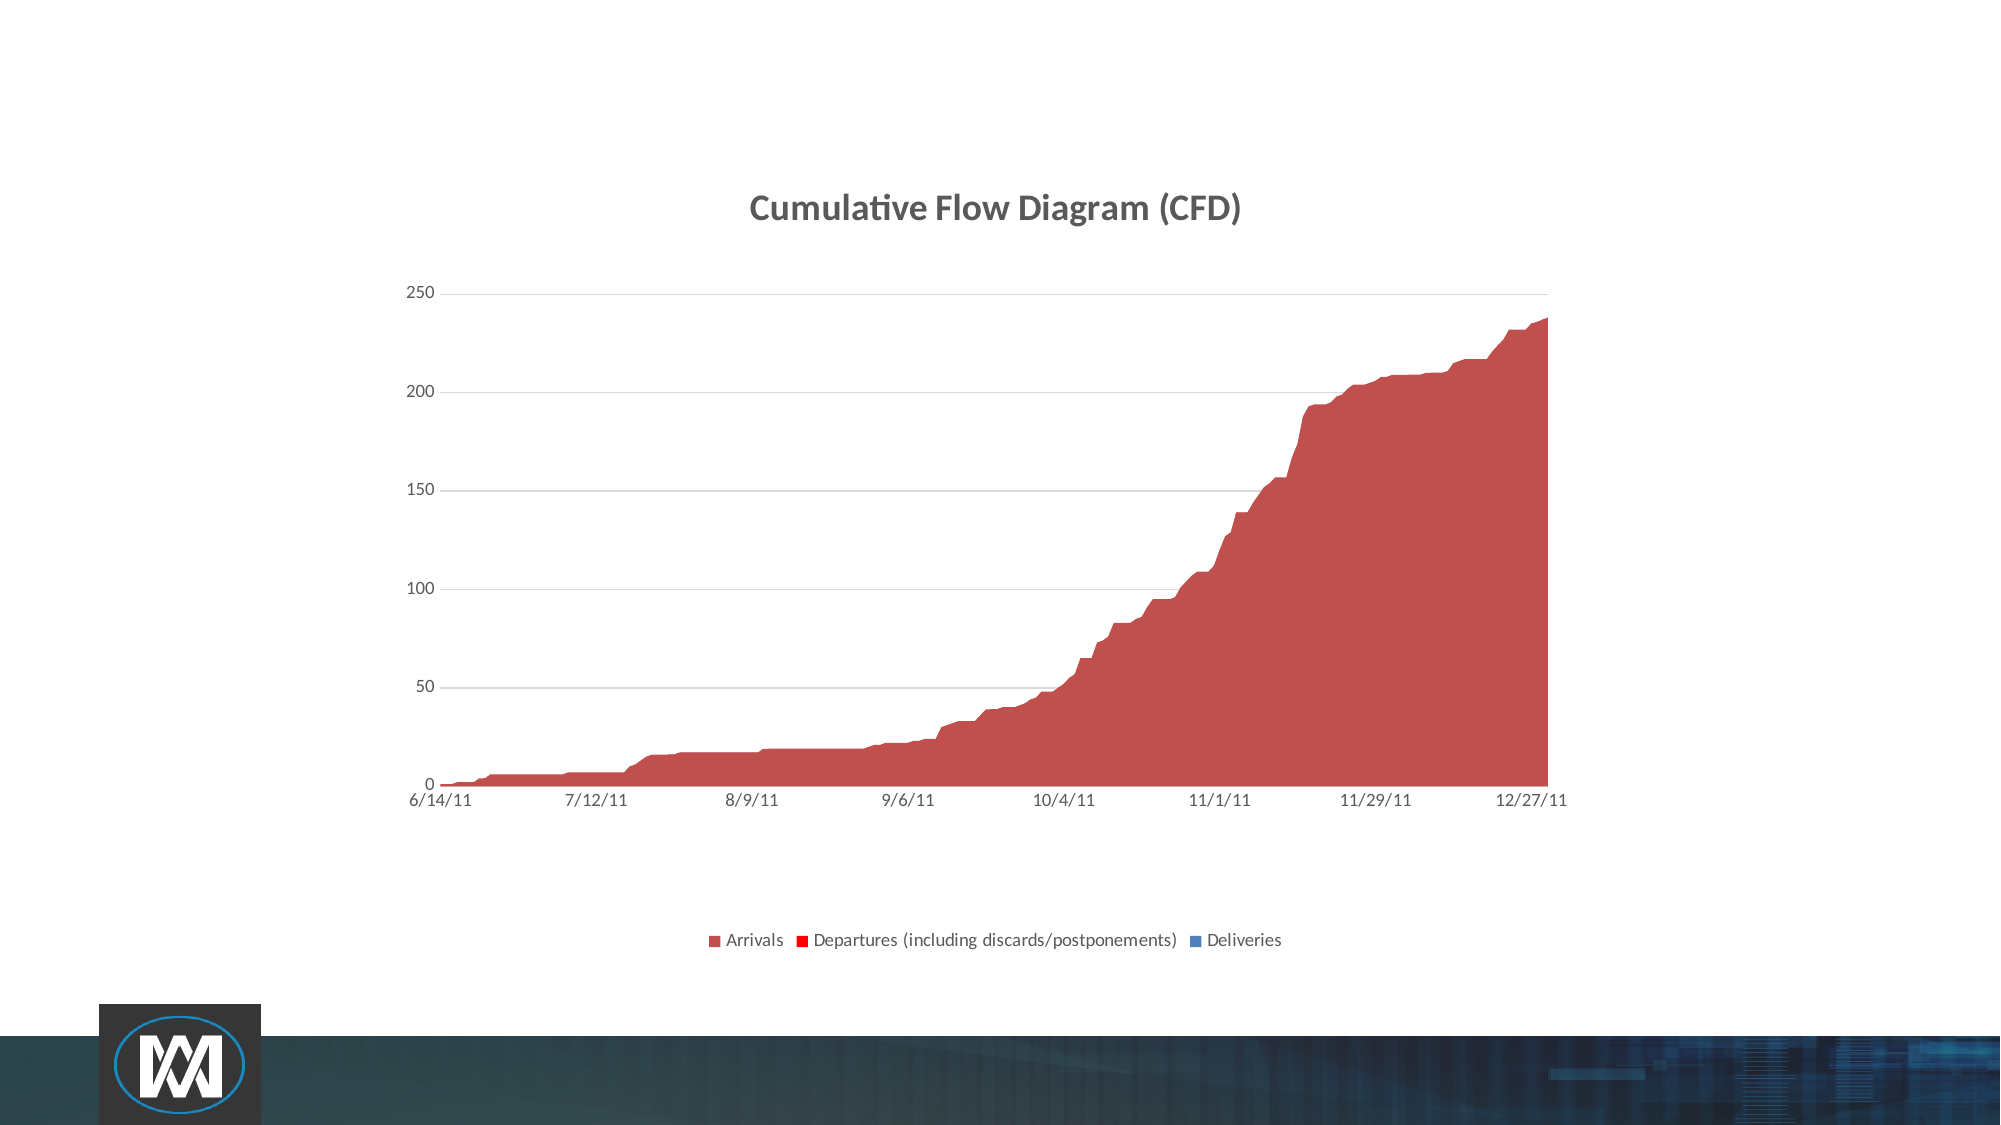

### Chart: Cumulative Flow Diagram (CFD)

| Category | Arrivals | Departures (including discards/postponements) | Deliveries |
|---|---|---|---|
| 40708 | 1.0 | 0.0 | 0.0 |
| 40709 | 1.0 | 0.0 | 0.0 |
| 40710 | 1.0 | 1.0 | 1.0 |
| 40711 | 2.0 | 1.0 | 1.0 |
| 40712 | 2.0 | 1.0 | 1.0 |
| 40713 | 2.0 | 1.0 | 1.0 |
| 40714 | 2.0 | 2.0 | 2.0 |
| 40715 | 4.0 | 3.0 | 3.0 |
| 40716 | 4.0 | 4.0 | 4.0 |
| 40717 | 6.0 | 4.0 | 4.0 |
| 40718 | 6.0 | 4.0 | 4.0 |
| 40719 | 6.0 | 4.0 | 4.0 |
| 40720 | 6.0 | 4.0 | 4.0 |
| 40721 | 6.0 | 4.0 | 4.0 |
| 40722 | 6.0 | 4.0 | 4.0 |
| 40723 | 6.0 | 4.0 | 4.0 |
| 40724 | 6.0 | 4.0 | 4.0 |
| 40725 | 6.0 | 4.0 | 4.0 |
| 40726 | 6.0 | 4.0 | 4.0 |
| 40727 | 6.0 | 4.0 | 4.0 |
| 40728 | 6.0 | 4.0 | 4.0 |
| 40729 | 6.0 | 4.0 | 4.0 |
| 40730 | 6.0 | 4.0 | 4.0 |
| 40731 | 7.0 | 4.0 | 4.0 |
| 40732 | 7.0 | 4.0 | 4.0 |
| 40733 | 7.0 | 4.0 | 4.0 |
| 40734 | 7.0 | 4.0 | 4.0 |
| 40735 | 7.0 | 4.0 | 4.0 |
| 40736 | 7.0 | 4.0 | 4.0 |
| 40737 | 7.0 | 5.0 | 5.0 |
| 40738 | 7.0 | 5.0 | 5.0 |
| 40739 | 7.0 | 5.0 | 5.0 |
| 40740 | 7.0 | 5.0 | 5.0 |
| 40741 | 7.0 | 5.0 | 5.0 |
| 40742 | 10.0 | 5.0 | 5.0 |
| 40743 | 11.0 | 6.0 | 6.0 |
| 40744 | 13.0 | 10.0 | 10.0 |
| 40745 | 15.0 | 13.0 | 13.0 |
| 40746 | 16.0 | 14.0 | 14.0 |
| 40747 | 16.0 | 14.0 | 14.0 |
| 40748 | 16.0 | 15.0 | 15.0 |
| 40749 | 16.0 | 16.0 | 16.0 |
| 40750 | 16.0 | 16.0 | 16.0 |
| 40751 | 17.0 | 17.0 | 17.0 |
| 40752 | 17.0 | 17.0 | 17.0 |
| 40753 | 17.0 | 17.0 | 17.0 |
| 40754 | 17.0 | 17.0 | 17.0 |
| 40755 | 17.0 | 17.0 | 17.0 |
| 40756 | 17.0 | 17.0 | 17.0 |
| 40757 | 17.0 | 17.0 | 17.0 |
| 40758 | 17.0 | 17.0 | 17.0 |
| 40759 | 17.0 | 17.0 | 17.0 |
| 40760 | 17.0 | 17.0 | 17.0 |
| 40761 | 17.0 | 17.0 | 17.0 |
| 40762 | 17.0 | 17.0 | 17.0 |
| 40763 | 17.0 | 17.0 | 17.0 |
| 40764 | 17.0 | 17.0 | 17.0 |
| 40765 | 17.0 | 17.0 | 17.0 |
| 40766 | 19.0 | 17.0 | 17.0 |
| 40767 | 19.0 | 19.0 | 19.0 |
| 40768 | 19.0 | 19.0 | 19.0 |
| 40769 | 19.0 | 19.0 | 19.0 |
| 40770 | 19.0 | 19.0 | 19.0 |
| 40771 | 19.0 | 19.0 | 19.0 |
| 40772 | 19.0 | 19.0 | 19.0 |
| 40773 | 19.0 | 19.0 | 19.0 |
| 40774 | 19.0 | 19.0 | 19.0 |
| 40775 | 19.0 | 19.0 | 19.0 |
| 40776 | 19.0 | 19.0 | 19.0 |
| 40777 | 19.0 | 19.0 | 19.0 |
| 40778 | 19.0 | 19.0 | 19.0 |
| 40779 | 19.0 | 19.0 | 19.0 |
| 40780 | 19.0 | 19.0 | 19.0 |
| 40781 | 19.0 | 19.0 | 19.0 |
| 40782 | 19.0 | 19.0 | 19.0 |
| 40783 | 19.0 | 19.0 | 19.0 |
| 40784 | 19.0 | 19.0 | 19.0 |
| 40785 | 20.0 | 19.0 | 19.0 |
| 40786 | 21.0 | 20.0 | 20.0 |
| 40787 | 21.0 | 20.0 | 20.0 |
| 40788 | 22.0 | 20.0 | 20.0 |
| 40789 | 22.0 | 20.0 | 20.0 |
| 40790 | 22.0 | 20.0 | 20.0 |
| 40791 | 22.0 | 21.0 | 21.0 |
| 40792 | 22.0 | 22.0 | 22.0 |
| 40793 | 23.0 | 22.0 | 22.0 |
| 40794 | 23.0 | 22.0 | 22.0 |
| 40795 | 24.0 | 23.0 | 23.0 |
| 40796 | 24.0 | 23.0 | 23.0 |
| 40797 | 24.0 | 23.0 | 23.0 |
| 40798 | 30.0 | 27.0 | 27.0 |
| 40799 | 31.0 | 29.0 | 29.0 |
| 40800 | 32.0 | 29.0 | 29.0 |
| 40801 | 33.0 | 31.0 | 31.0 |
| 40802 | 33.0 | 32.0 | 32.0 |
| 40803 | 33.0 | 32.0 | 32.0 |
| 40804 | 33.0 | 33.0 | 33.0 |
| 40805 | 36.0 | 33.0 | 33.0 |
| 40806 | 39.0 | 38.0 | 38.0 |
| 40807 | 39.0 | 39.0 | 39.0 |
| 40808 | 39.0 | 39.0 | 39.0 |
| 40809 | 40.0 | 40.0 | 40.0 |
| 40810 | 40.0 | 40.0 | 40.0 |
| 40811 | 40.0 | 40.0 | 40.0 |
| 40812 | 41.0 | 40.0 | 40.0 |
| 40813 | 42.0 | 42.0 | 42.0 |
| 40814 | 44.0 | 42.0 | 42.0 |
| 40815 | 45.0 | 42.0 | 42.0 |
| 40816 | 48.0 | 45.0 | 45.0 |
| 40817 | 48.0 | 45.0 | 45.0 |
| 40818 | 48.0 | 45.0 | 45.0 |
| 40819 | 50.0 | 50.0 | 50.0 |
| 40820 | 52.0 | 51.0 | 51.0 |
| 40821 | 55.0 | 53.0 | 53.0 |
| 40822 | 57.0 | 56.0 | 56.0 |
| 40823 | 65.0 | 63.0 | 63.0 |
| 40824 | 65.0 | 63.0 | 63.0 |
| 40825 | 65.0 | 63.0 | 63.0 |
| 40826 | 73.0 | 70.0 | 70.0 |
| 40827 | 74.0 | 70.0 | 70.0 |
| 40828 | 76.0 | 74.0 | 74.0 |
| 40829 | 83.0 | 81.0 | 81.0 |
| 40830 | 83.0 | 81.0 | 81.0 |
| 40831 | 83.0 | 81.0 | 81.0 |
| 40832 | 83.0 | 81.0 | 81.0 |
| 40833 | 85.0 | 84.0 | 84.0 |
| 40834 | 86.0 | 85.0 | 85.0 |
| 40835 | 91.0 | 89.0 | 89.0 |
| 40836 | 95.0 | 92.0 | 92.0 |
| 40837 | 95.0 | 95.0 | 95.0 |
| 40838 | 95.0 | 95.0 | 95.0 |
| 40839 | 95.0 | 95.0 | 95.0 |
| 40840 | 96.0 | 95.0 | 95.0 |
| 40841 | 101.0 | 98.0 | 98.0 |
| 40842 | 104.0 | 101.0 | 101.0 |
| 40843 | 107.0 | 103.0 | 103.0 |
| 40844 | 109.0 | 106.0 | 106.0 |
| 40845 | 109.0 | 106.0 | 106.0 |
| 40846 | 109.0 | 106.0 | 106.0 |
| 40847 | 112.0 | 112.0 | 112.0 |
| 40848 | 120.0 | 117.0 | 117.0 |
| 40849 | 127.0 | 122.0 | 122.0 |
| 40850 | 129.0 | 125.0 | 125.0 |
| 40851 | 139.0 | 139.0 | 139.0 |
| 40852 | 139.0 | 139.0 | 139.0 |
| 40853 | 139.0 | 139.0 | 139.0 |
| 40854 | 144.0 | 143.0 | 143.0 |
| 40855 | 148.0 | 146.0 | 146.0 |
| 40856 | 152.0 | 149.0 | 149.0 |
| 40857 | 154.0 | 151.0 | 151.0 |
| 40858 | 157.0 | 155.0 | 155.0 |
| 40859 | 157.0 | 155.0 | 155.0 |
| 40860 | 157.0 | 155.0 | 155.0 |
| 40861 | 167.0 | 165.0 | 165.0 |
| 40862 | 174.0 | 172.0 | 172.0 |
| 40863 | 188.0 | 187.0 | 187.0 |
| 40864 | 193.0 | 192.0 | 192.0 |
| 40865 | 194.0 | 193.0 | 193.0 |
| 40866 | 194.0 | 193.0 | 193.0 |
| 40867 | 194.0 | 193.0 | 193.0 |
| 40868 | 195.0 | 195.0 | 195.0 |
| 40869 | 198.0 | 197.0 | 197.0 |
| 40870 | 199.0 | 197.0 | 197.0 |
| 40871 | 202.0 | 200.0 | 200.0 |
| 40872 | 204.0 | 201.0 | 201.0 |
| 40873 | 204.0 | 201.0 | 201.0 |
| 40874 | 204.0 | 201.0 | 201.0 |
| 40875 | 205.0 | 203.0 | 203.0 |
| 40876 | 206.0 | 205.0 | 205.0 |
| 40877 | 208.0 | 207.0 | 207.0 |
| 40878 | 208.0 | 207.0 | 207.0 |
| 40879 | 209.0 | 207.0 | 207.0 |
| 40880 | 209.0 | 207.0 | 207.0 |
| 40881 | 209.0 | 207.0 | 207.0 |
| 40882 | 209.0 | 209.0 | 209.0 |
| 40883 | 209.0 | 209.0 | 209.0 |
| 40884 | 209.0 | 209.0 | 209.0 |
| 40885 | 210.0 | 209.0 | 209.0 |
| 40886 | 210.0 | 210.0 | 210.0 |
| 40887 | 210.0 | 210.0 | 210.0 |
| 40888 | 210.0 | 210.0 | 210.0 |
| 40889 | 211.0 | 210.0 | 210.0 |
| 40890 | 215.0 | 213.0 | 213.0 |
| 40891 | 216.0 | 213.0 | 213.0 |
| 40892 | 217.0 | 215.0 | 215.0 |
| 40893 | 217.0 | 217.0 | 217.0 |
| 40894 | 217.0 | 217.0 | 217.0 |
| 40895 | 217.0 | 217.0 | 217.0 |
| 40896 | 217.0 | 217.0 | 217.0 |
| 40897 | 221.0 | 219.0 | 219.0 |
| 40898 | 224.0 | 224.0 | 224.0 |
| 40899 | 227.0 | 226.0 | 226.0 |
| 40900 | 232.0 | 231.0 | 231.0 |
| 40901 | 232.0 | 231.0 | 231.0 |
| 40902 | 232.0 | 231.0 | 231.0 |
| 40903 | 232.0 | 231.0 | 231.0 |
| 40904 | 235.0 | 235.0 | 235.0 |
| 40905 | 236.0 | 235.0 | 235.0 |
| 40906 | 237.0 | 237.0 | 237.0 |
| 40907 | 238.0 | 238.0 | 238.0 |